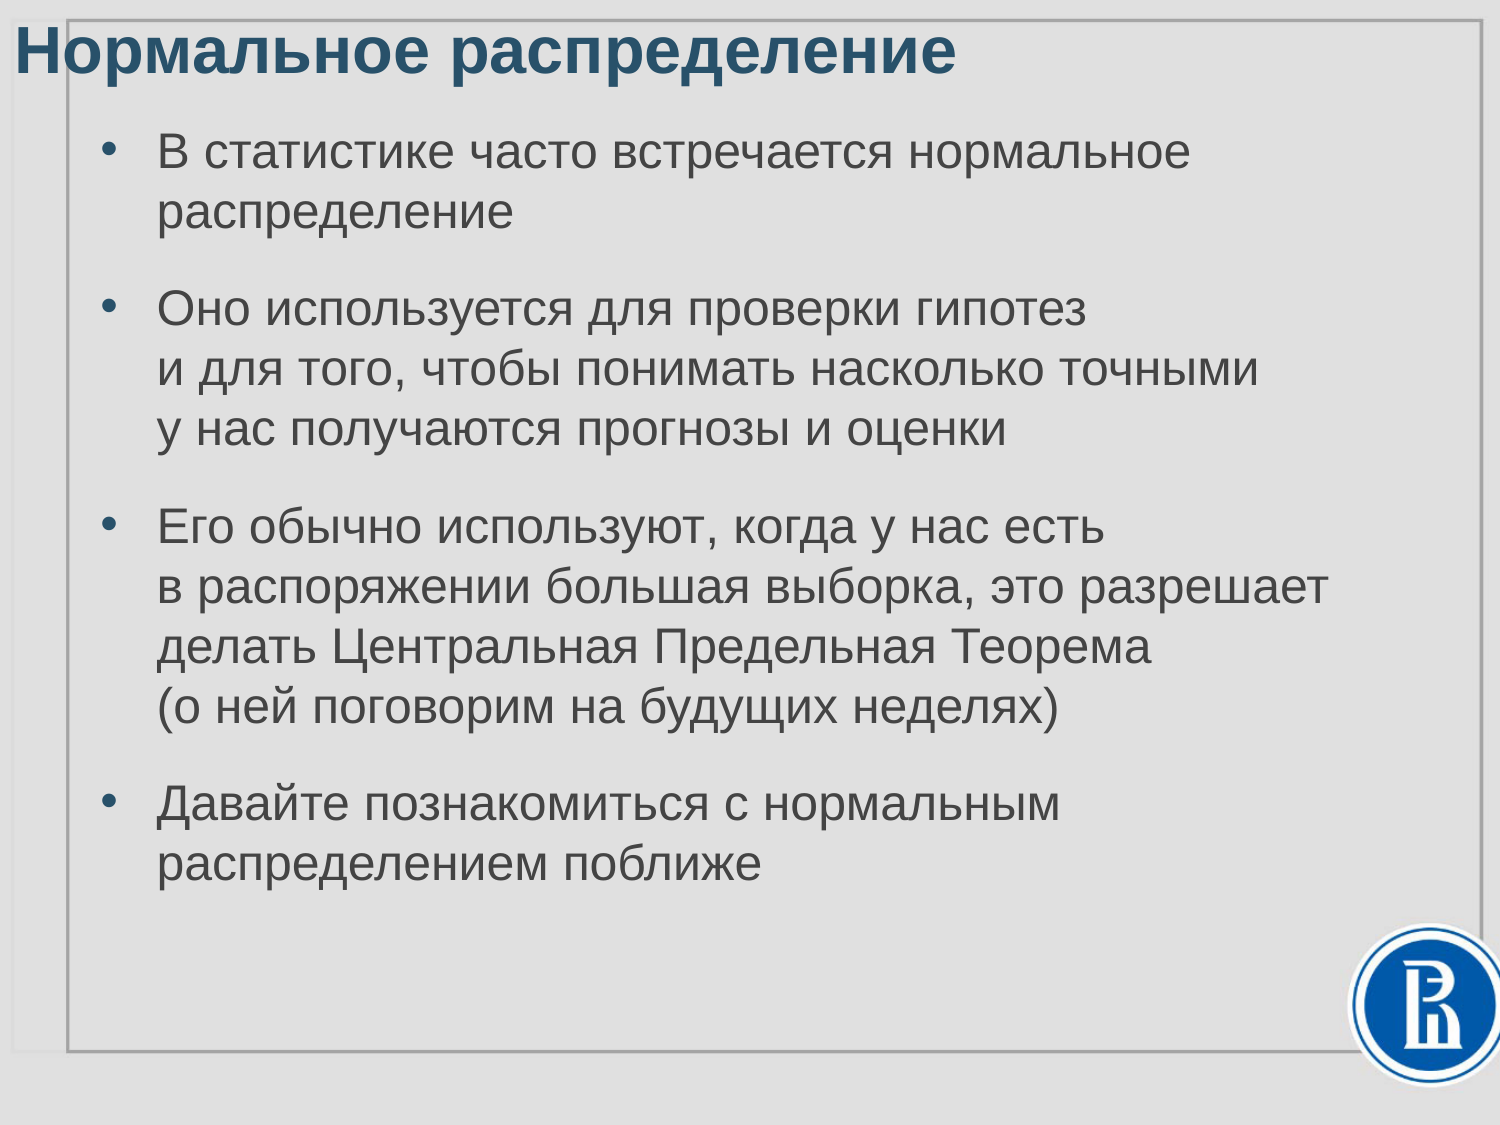

Нормальное распределение
В статистике часто встречается нормальное распределение
Оно используется для проверки гипотез
и для того, чтобы понимать насколько точными
у нас получаются прогнозы и оценки
Его обычно используют, когда у нас есть
в распоряжении большая выборка, это разрешает делать Центральная Предельная Теорема
(о ней поговорим на будущих неделях)
Давайте познакомиться с нормальным распределением поближе